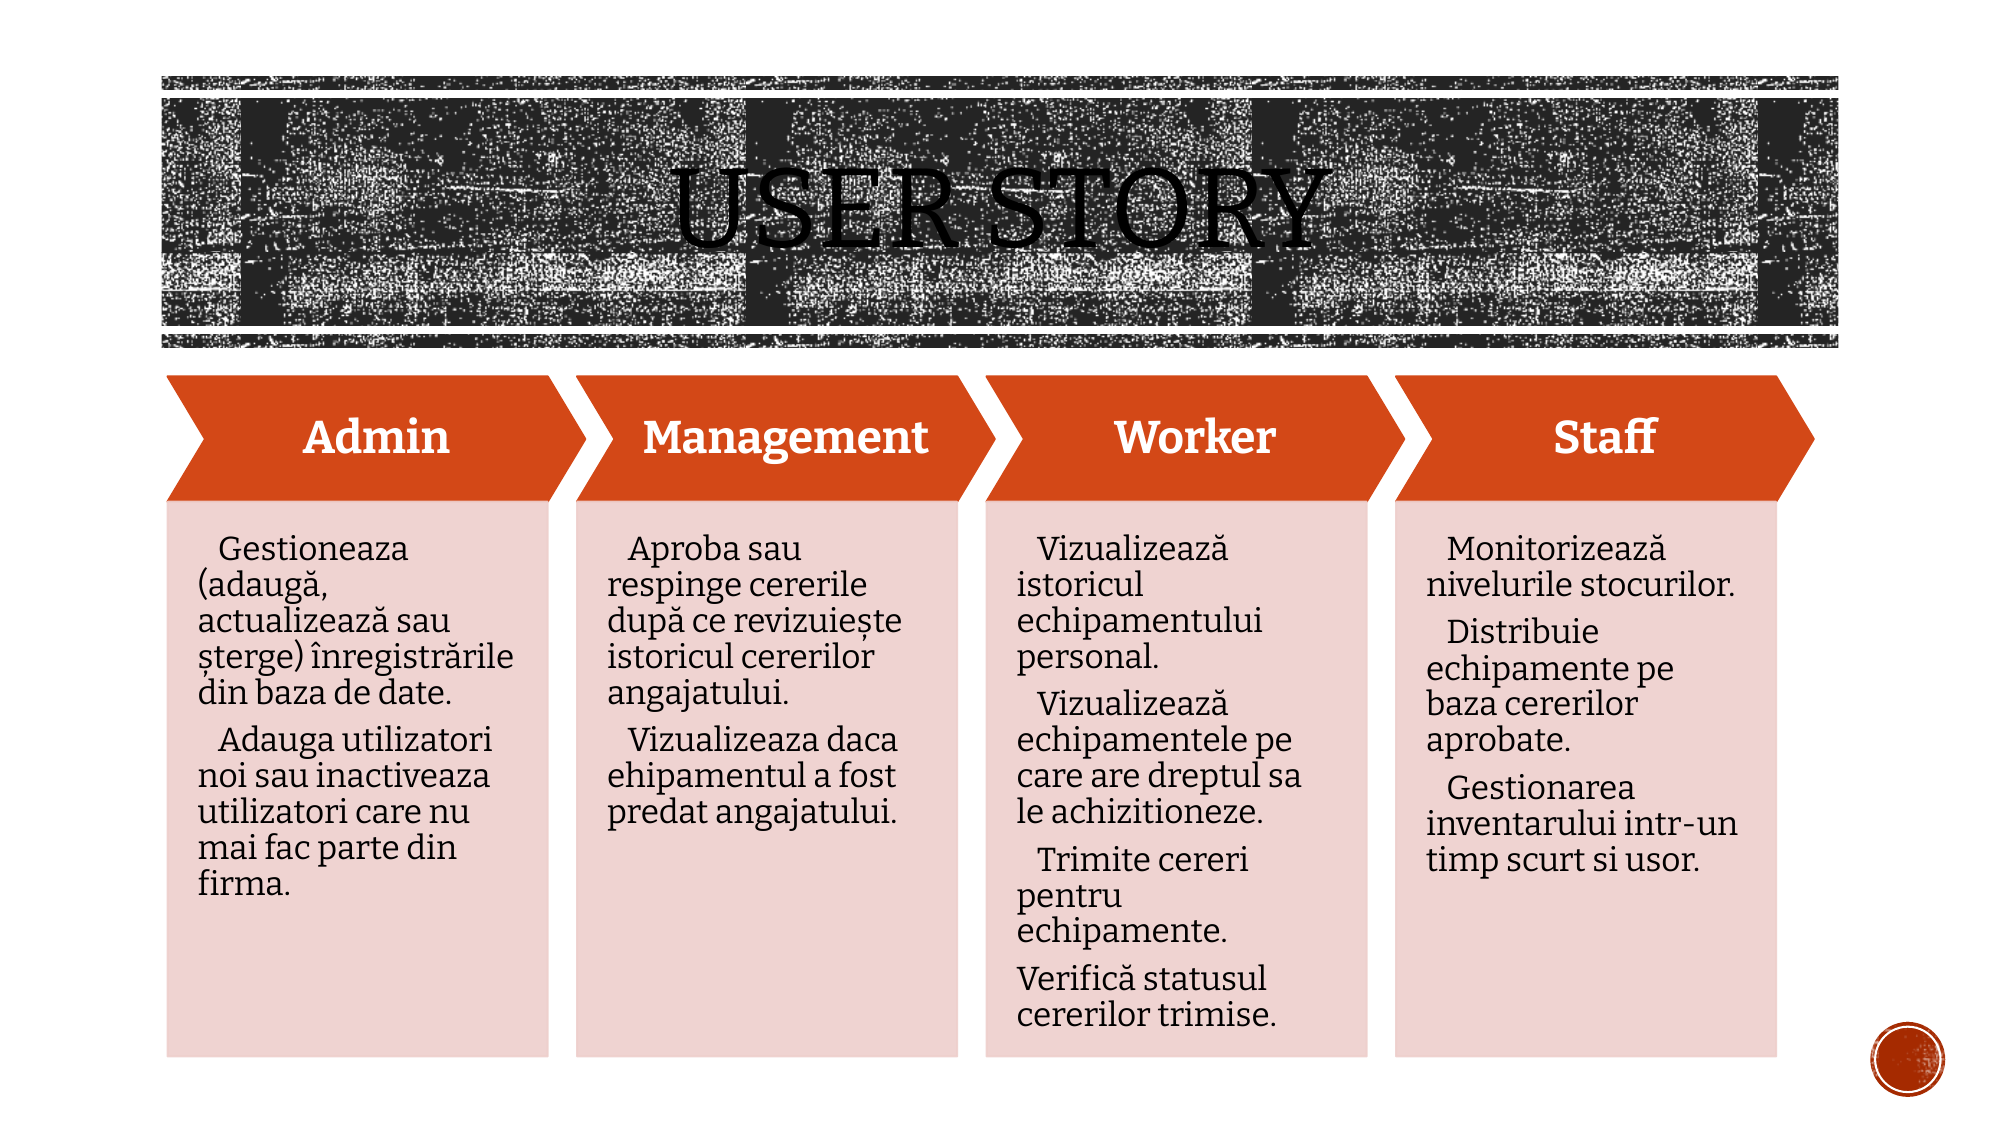

# User Story

Admin
   Gestioneaza (adaugă, actualizează sau șterge) înregistrările din baza de date.
   Adauga utilizatori noi sau inactiveaza utilizatori care nu mai fac parte din firma.
Management
   Aproba sau respinge cererile după ce revizuiește istoricul cererilor angajatului.
   Vizualizeaza daca ehipamentul a fost predat angajatului.
Worker
   Vizualizează istoricul echipamentului personal.
   Vizualizează echipamentele pe care are dreptul sa le achizitioneze.
   Trimite cereri pentru echipamente.
Verifică statusul cererilor trimise.
Staff
   Monitorizează nivelurile stocurilor.
   Distribuie echipamente pe baza cererilor aprobate.
   Gestionarea inventarului intr-un timp scurt si usor.